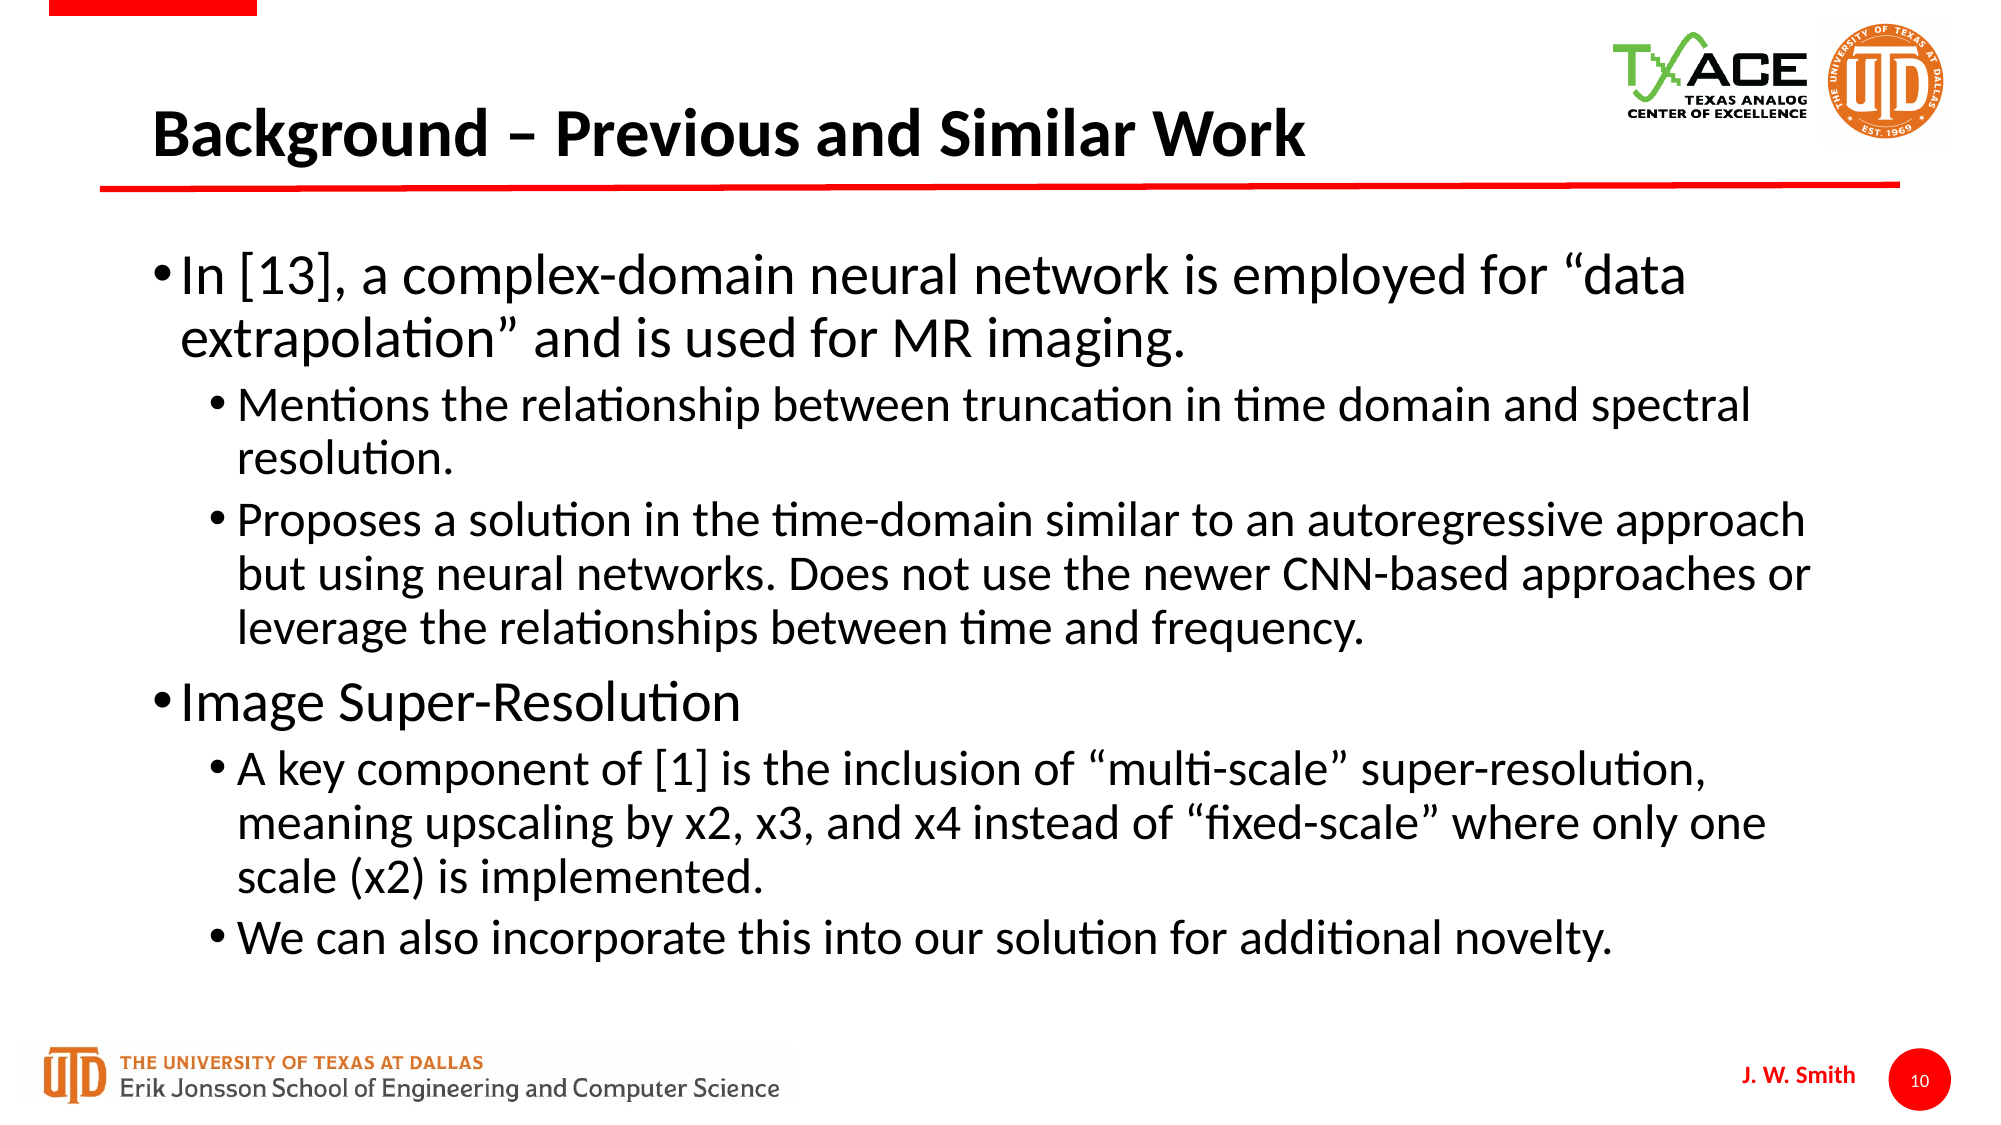

# Background – Previous and Similar Work
In [13], a complex-domain neural network is employed for “data extrapolation” and is used for MR imaging.
Mentions the relationship between truncation in time domain and spectral resolution.
Proposes a solution in the time-domain similar to an autoregressive approach but using neural networks. Does not use the newer CNN-based approaches or leverage the relationships between time and frequency.
Image Super-Resolution
A key component of [1] is the inclusion of “multi-scale” super-resolution, meaning upscaling by x2, x3, and x4 instead of “fixed-scale” where only one scale (x2) is implemented.
We can also incorporate this into our solution for additional novelty.